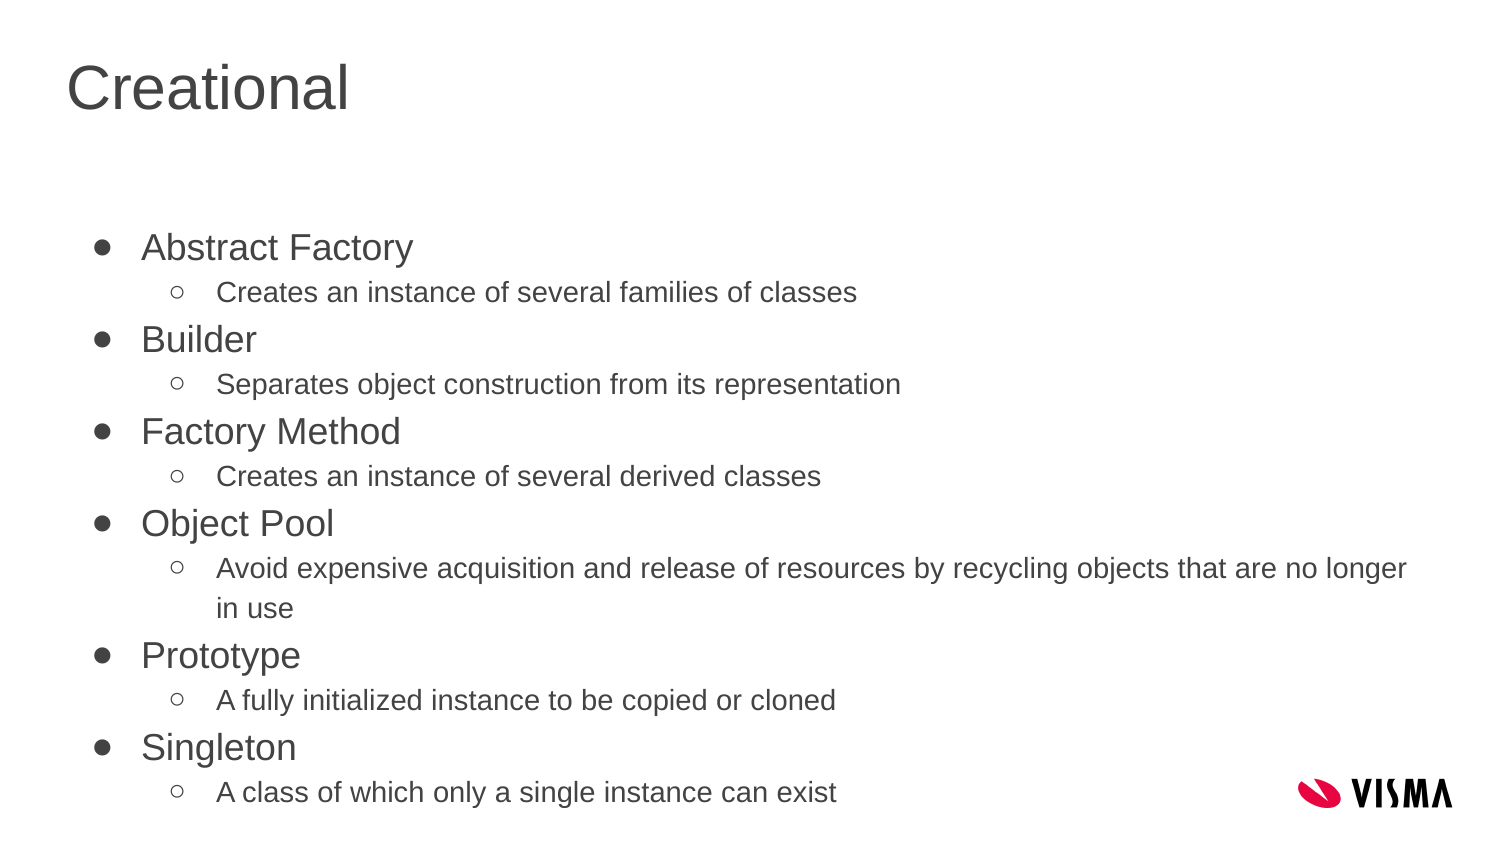

# Creational
Abstract Factory
Creates an instance of several families of classes
Builder
Separates object construction from its representation
Factory Method
Creates an instance of several derived classes
Object Pool
Avoid expensive acquisition and release of resources by recycling objects that are no longer in use
Prototype
A fully initialized instance to be copied or cloned
Singleton
A class of which only a single instance can exist